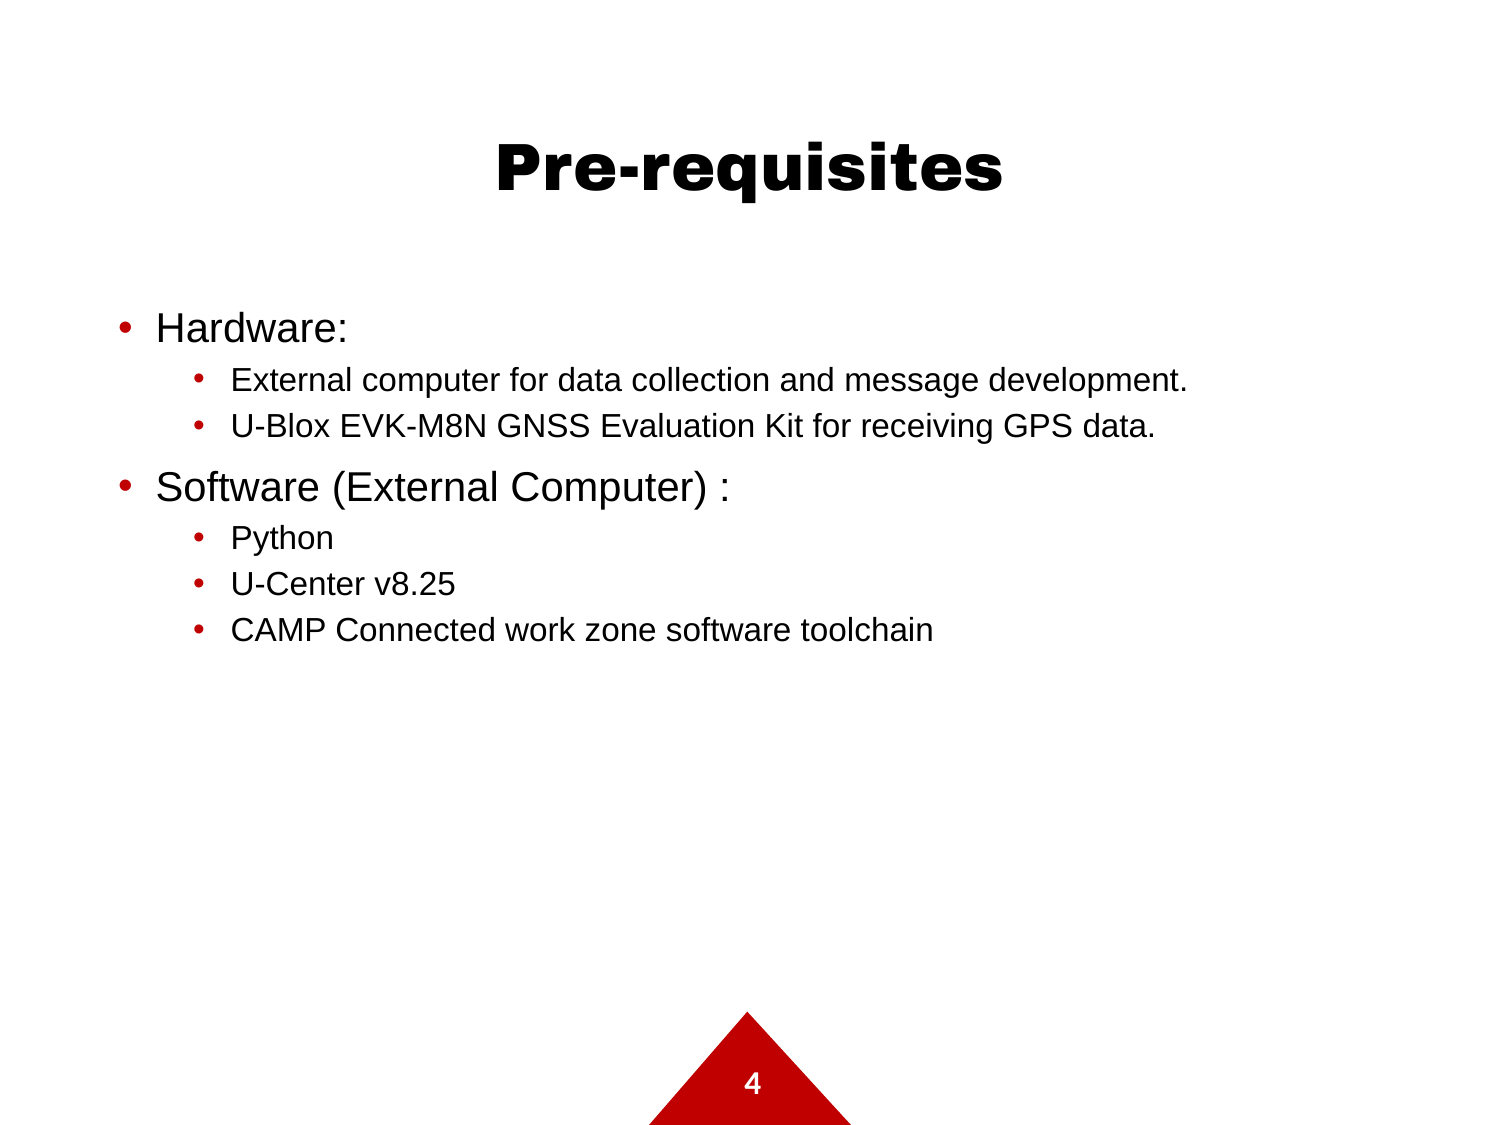

# Pre-requisites
Hardware:
External computer for data collection and message development.
U-Blox EVK-M8N GNSS Evaluation Kit for receiving GPS data.
Software (External Computer) :
Python
U-Center v8.25
CAMP Connected work zone software toolchain

4